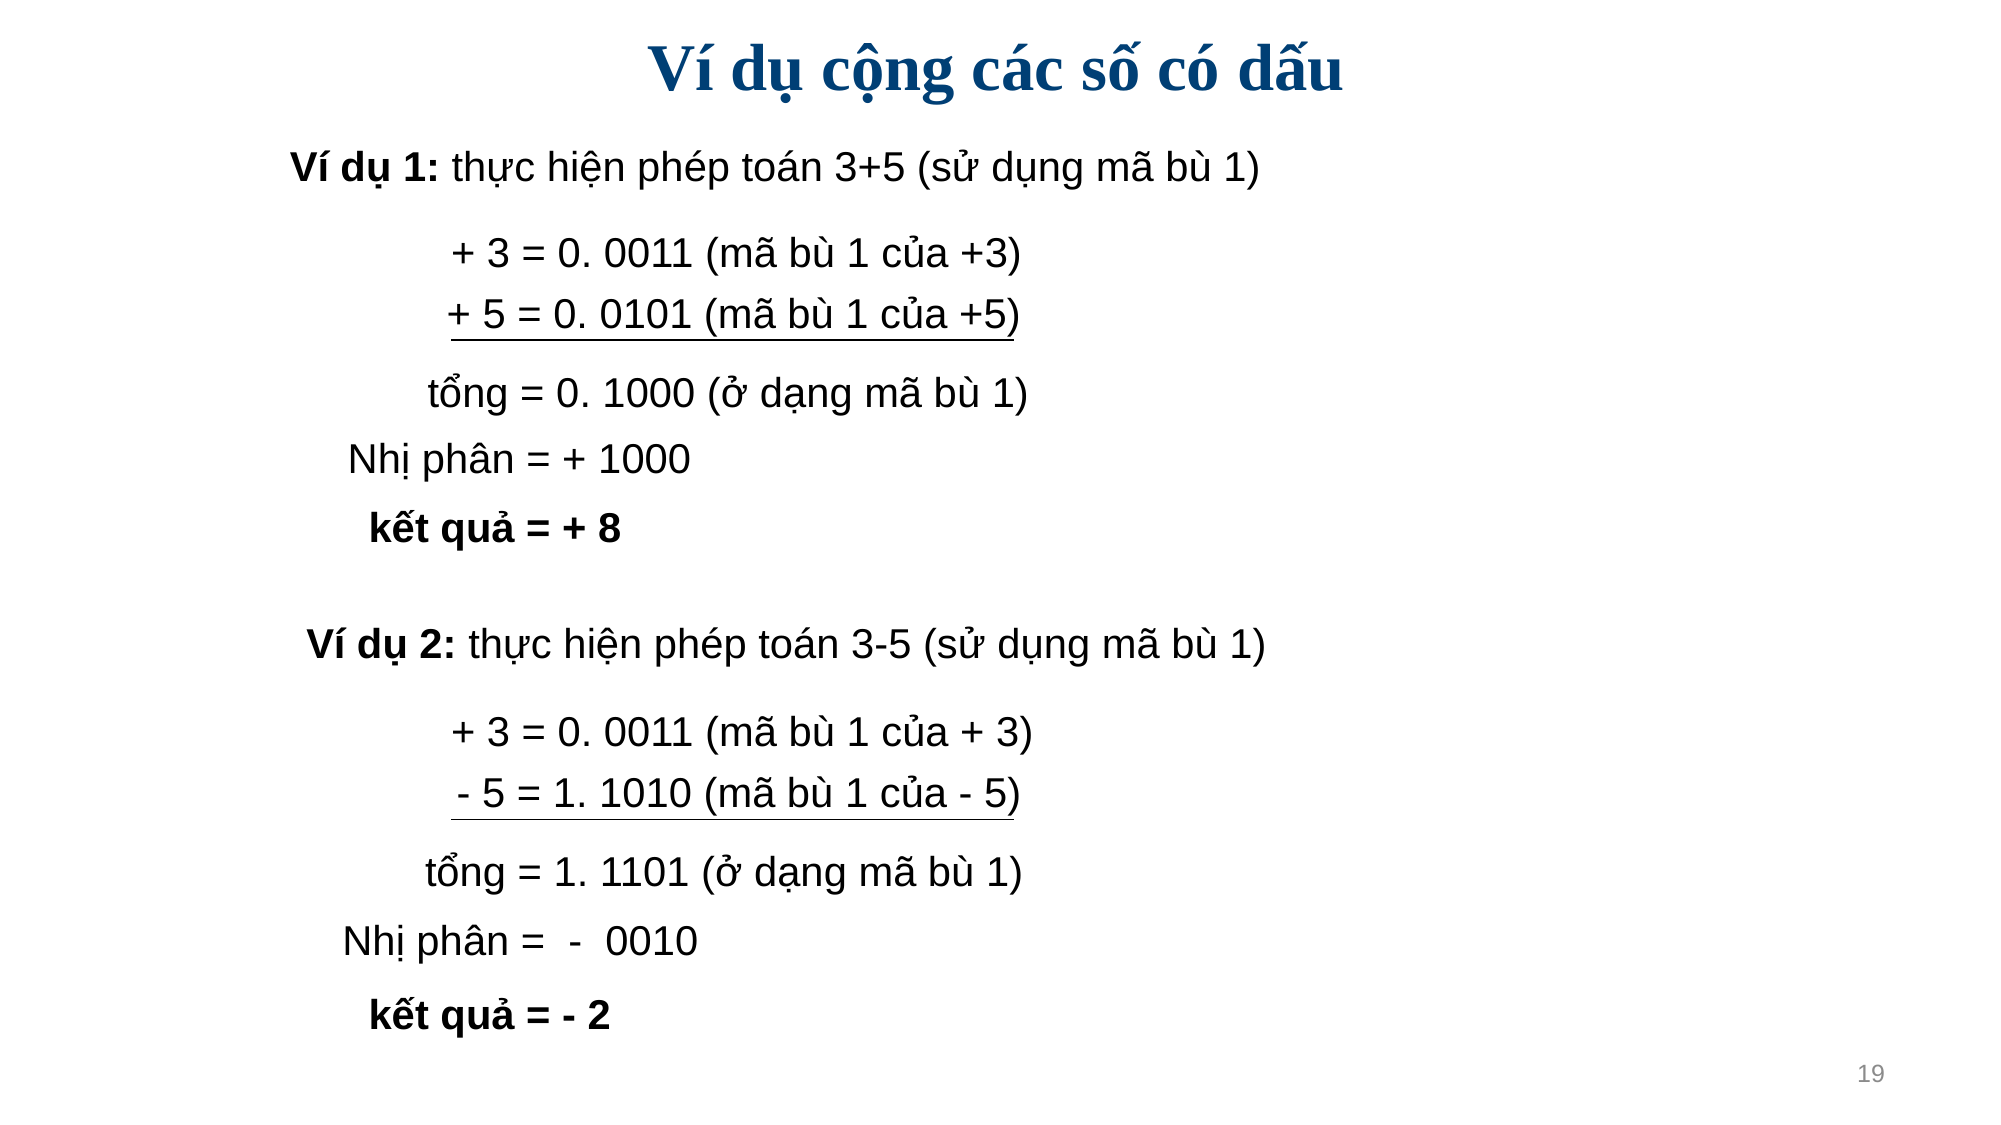

# Ví dụ cộng các số có dấu
Ví dụ 1: thực hiện phép toán 3+5 (sử dụng mã bù 1)
 + 3 = 0. 0011 (mã bù 1 của +3)
 + 5 = 0. 0101 (mã bù 1 của +5)
 tổng = 0. 1000 (ở dạng mã bù 1)
 Nhị phân = + 1000
 kết quả = + 8
Ví dụ 2: thực hiện phép toán 3-5 (sử dụng mã bù 1)
 + 3 = 0. 0011 (mã bù 1 của + 3)
 - 5 = 1. 1010 (mã bù 1 của - 5)
 tổng = 1. 1101 (ở dạng mã bù 1)
Nhị phân =  -  0010
 kết quả = - 2
19